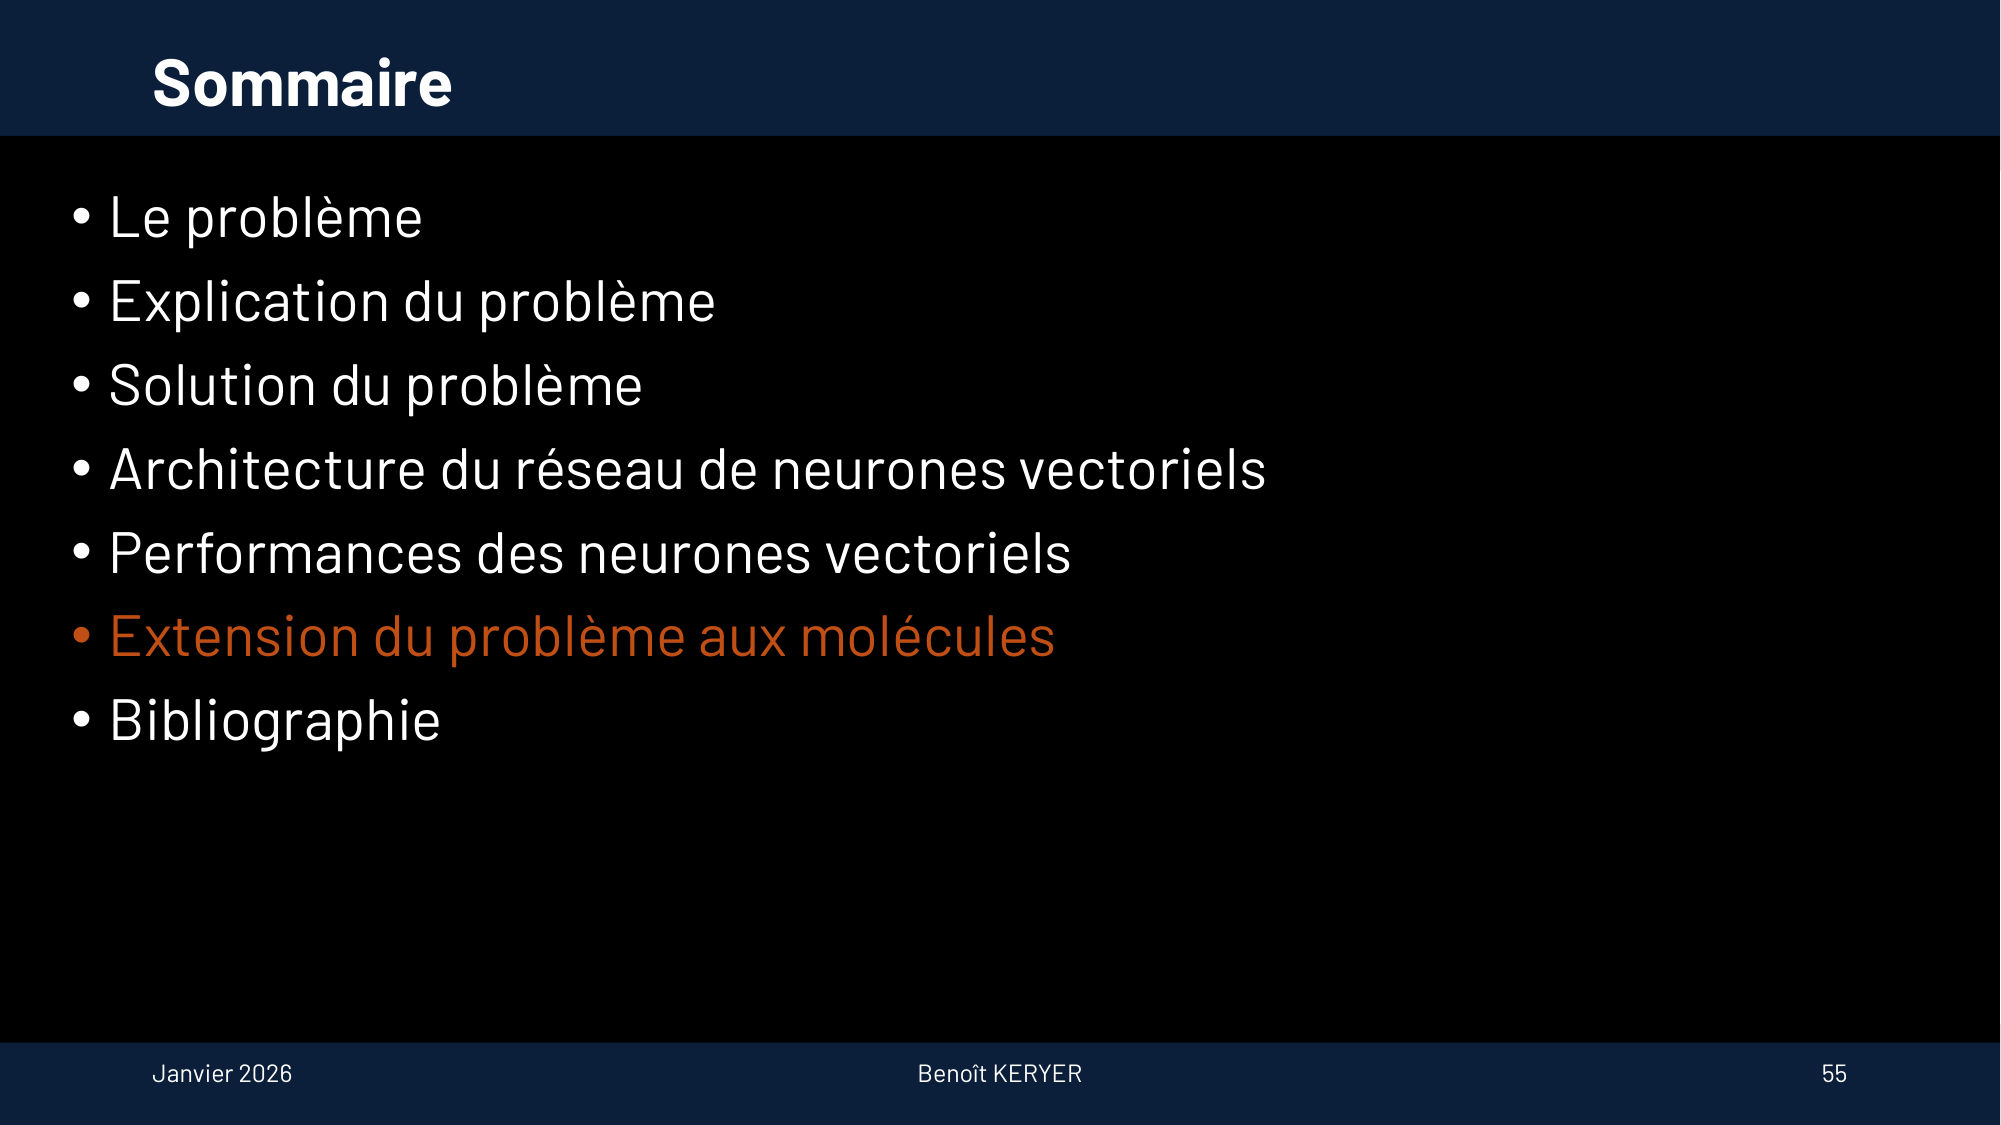

# Sommaire

Le problème
Explication du problème
Solution du problème
Architecture du réseau de neurones vectoriels
Performances des neurones vectoriels
Extension du problème aux molécules
Bibliographie
Janvier 2026
Benoît KERYER
55